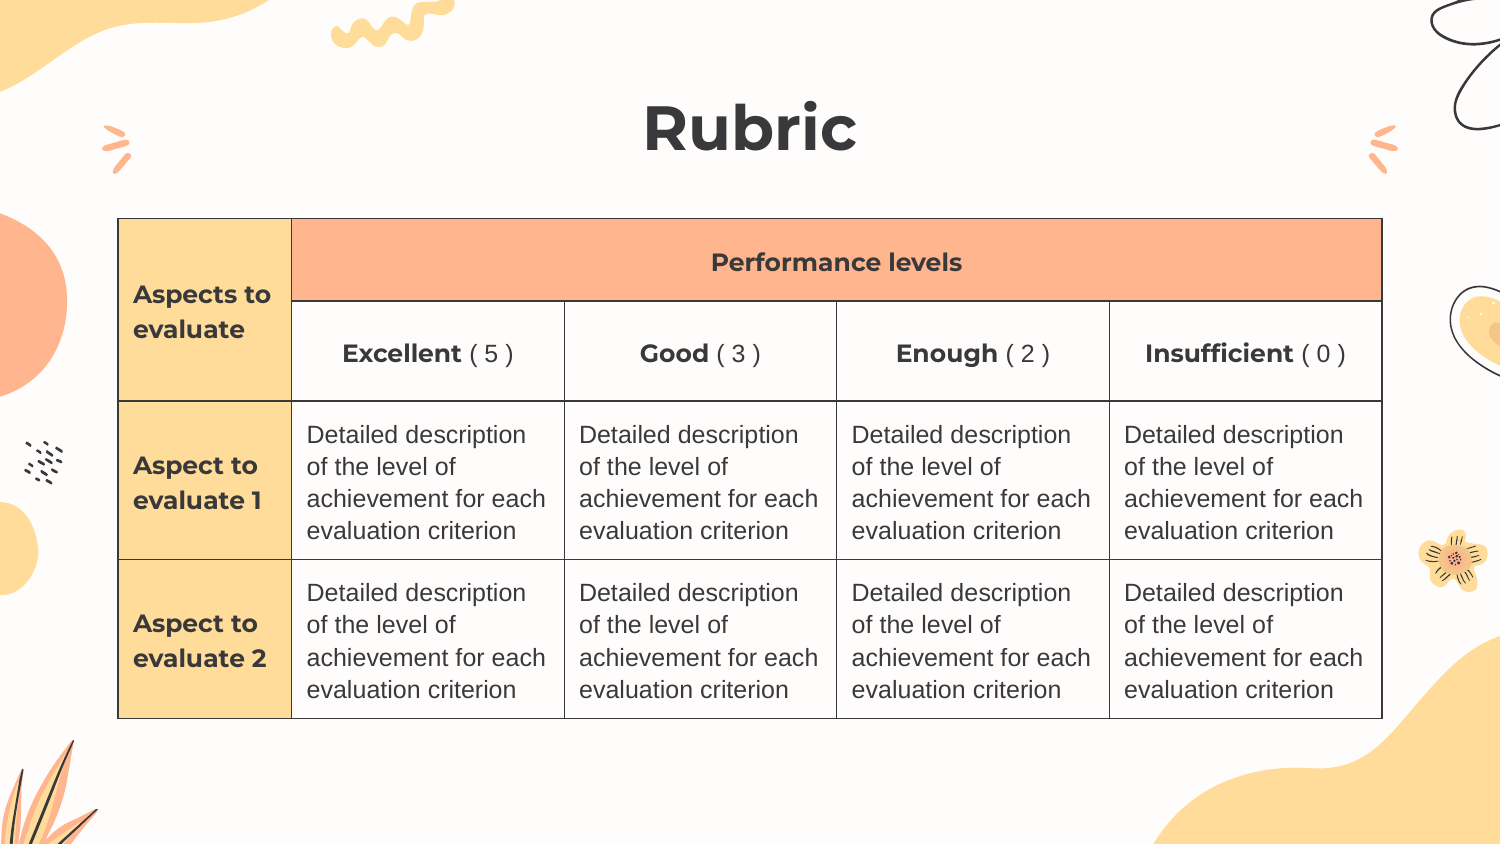

# Rubric
| Aspects to evaluate | Performance levels |  |  |  |
| --- | --- | --- | --- | --- |
|  | Excellent ( 5 ) | Good ( 3 ) | Enough ( 2 ) | Insufficient ( 0 ) |
| Aspect to evaluate 1 | Detailed description of the level of achievement for each evaluation criterion | Detailed description of the level of achievement for each evaluation criterion | Detailed description of the level of achievement for each evaluation criterion | Detailed description of the level of achievement for each evaluation criterion |
| Aspect to evaluate 2 | Detailed description of the level of achievement for each evaluation criterion | Detailed description of the level of achievement for each evaluation criterion | Detailed description of the level of achievement for each evaluation criterion | Detailed description of the level of achievement for each evaluation criterion |